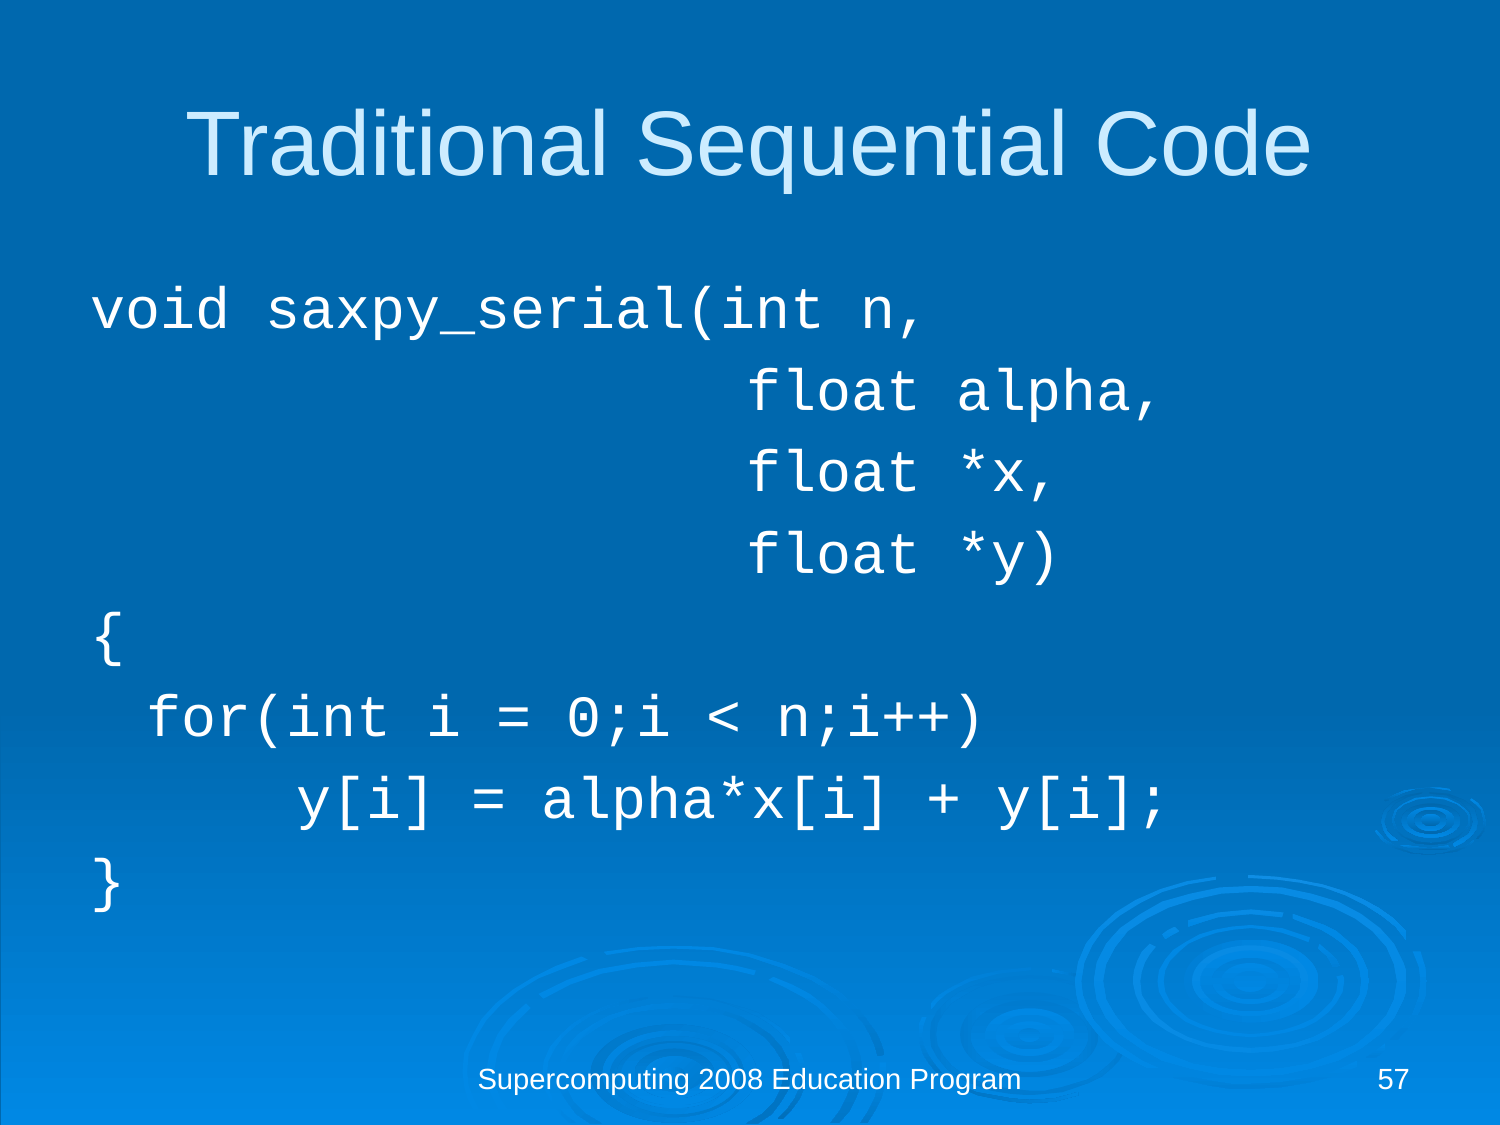

Traditional Sequential Code
void saxpy_serial(int n,
					float alpha,
					float *x,
				  	float *y)
{
	for(int i = 0;i < n;i++)
		y[i] = alpha*x[i] + y[i];
}
Supercomputing 2008 Education Program
57